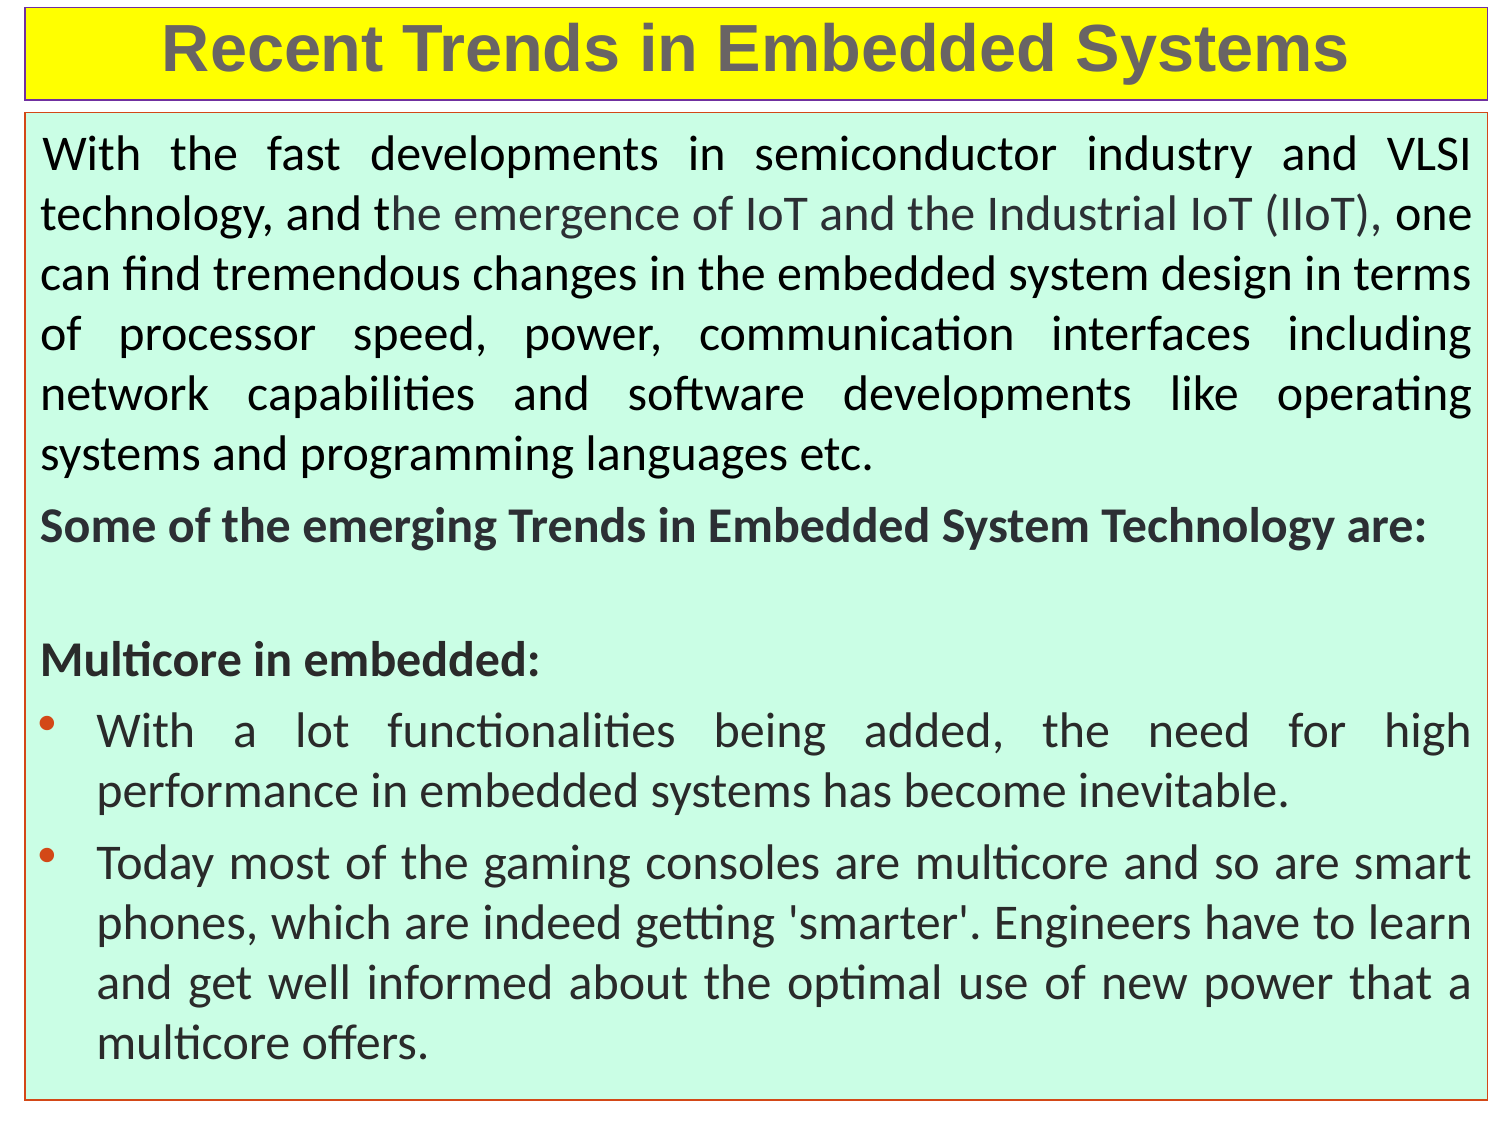

# Recent Trends in Embedded Systems
With the fast developments in semiconductor industry and VLSI technology, and the emergence of IoT and the Industrial IoT (IIoT), one can find tremendous changes in the embedded system design in terms of processor speed, power, communication interfaces including network capabilities and software developments like operating systems and programming languages etc.
Some of the emerging Trends in Embedded System Technology are:

Multicore in embedded:
With a lot functionalities being added, the need for high performance in embedded systems has become inevitable.
Today most of the gaming consoles are multicore and so are smart phones, which are indeed getting 'smarter'. Engineers have to learn and get well informed about the optimal use of new power that a multicore offers.